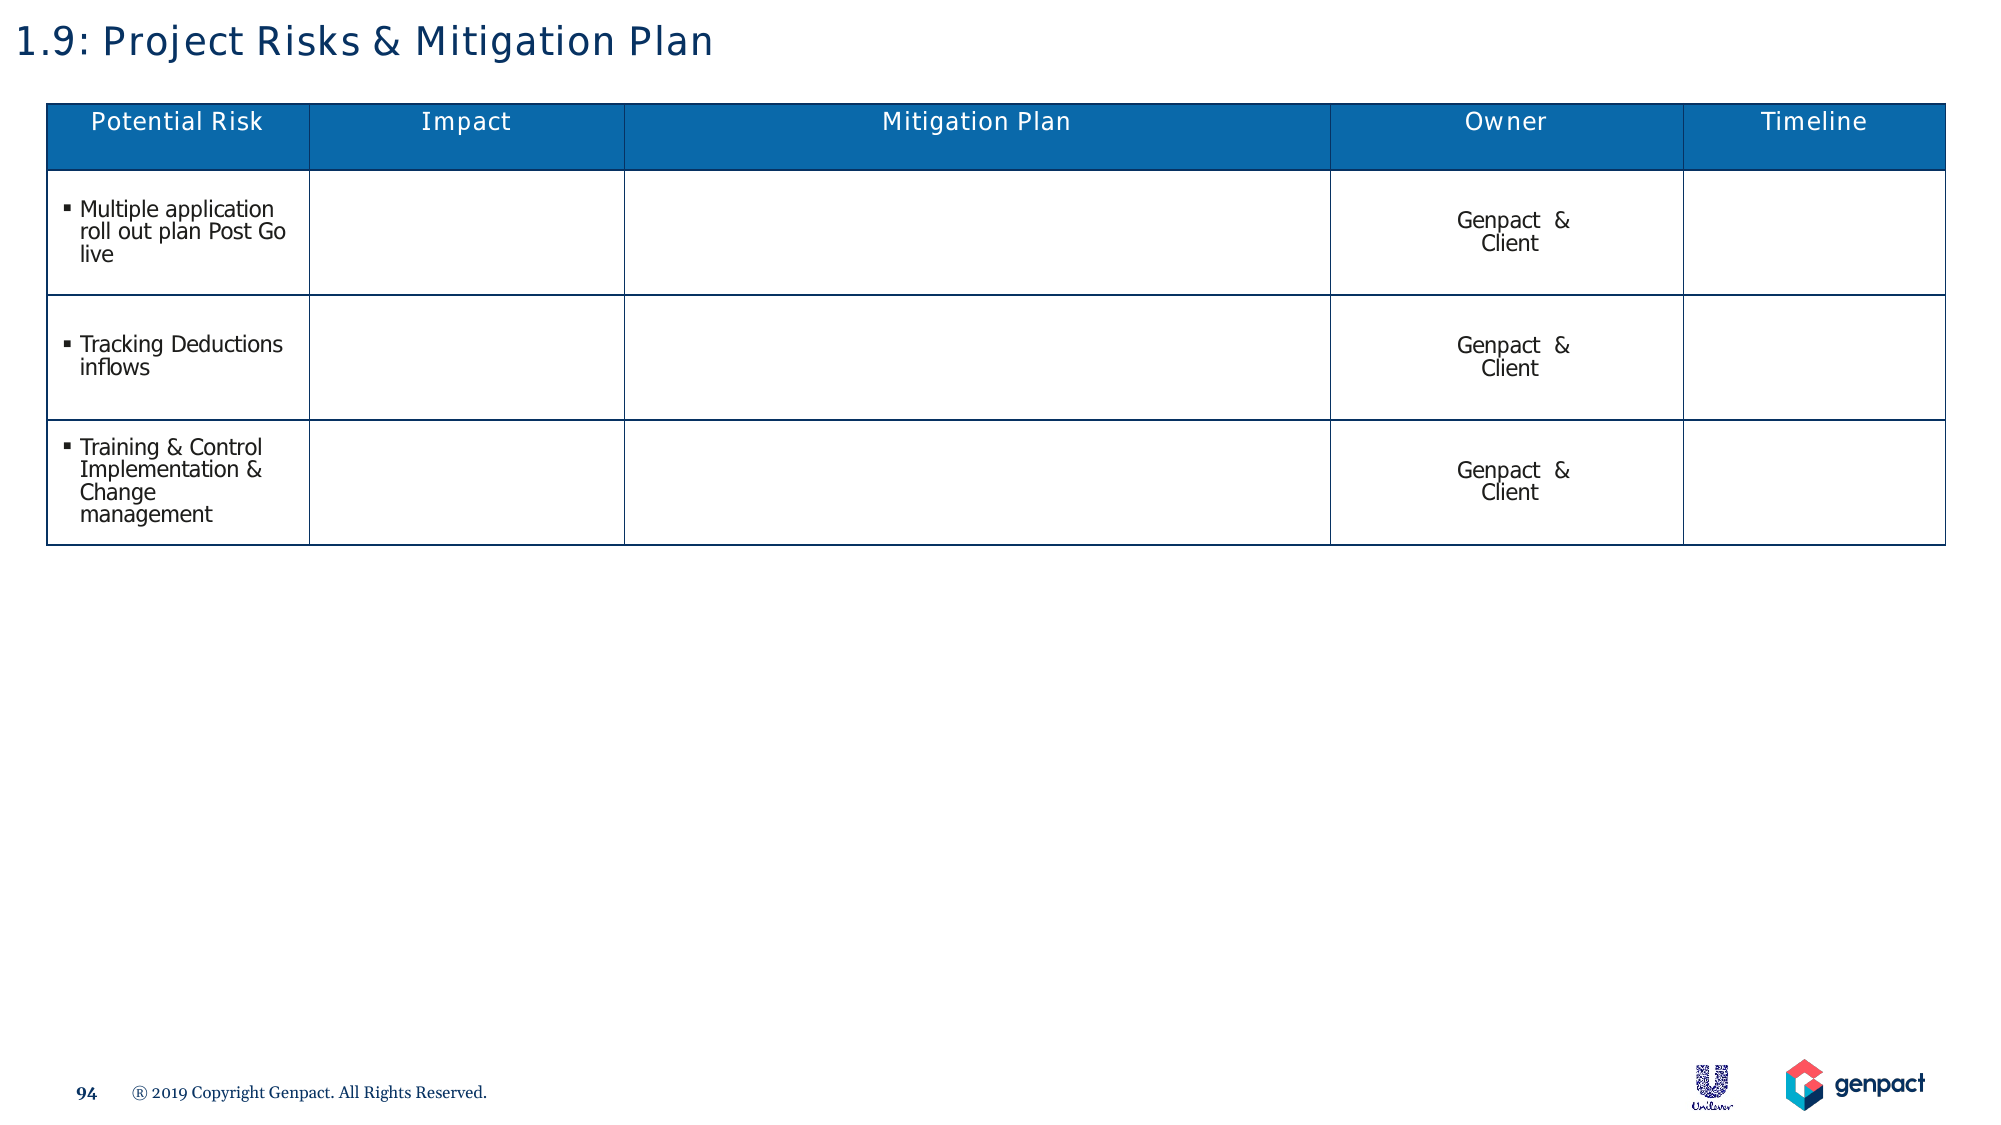

1.9: Project Risks & Mitigation Plan
| Potential Risk | Impact | Mitigation Plan | Owner | Timeline |
| --- | --- | --- | --- | --- |
| Multiple application roll out plan Post Go live |  |  | Genpact & Client |  |
| Tracking Deductions inflows |  |  | Genpact & Client |  |
| Training & Control Implementation & Change management |  |  | Genpact & Client |  |